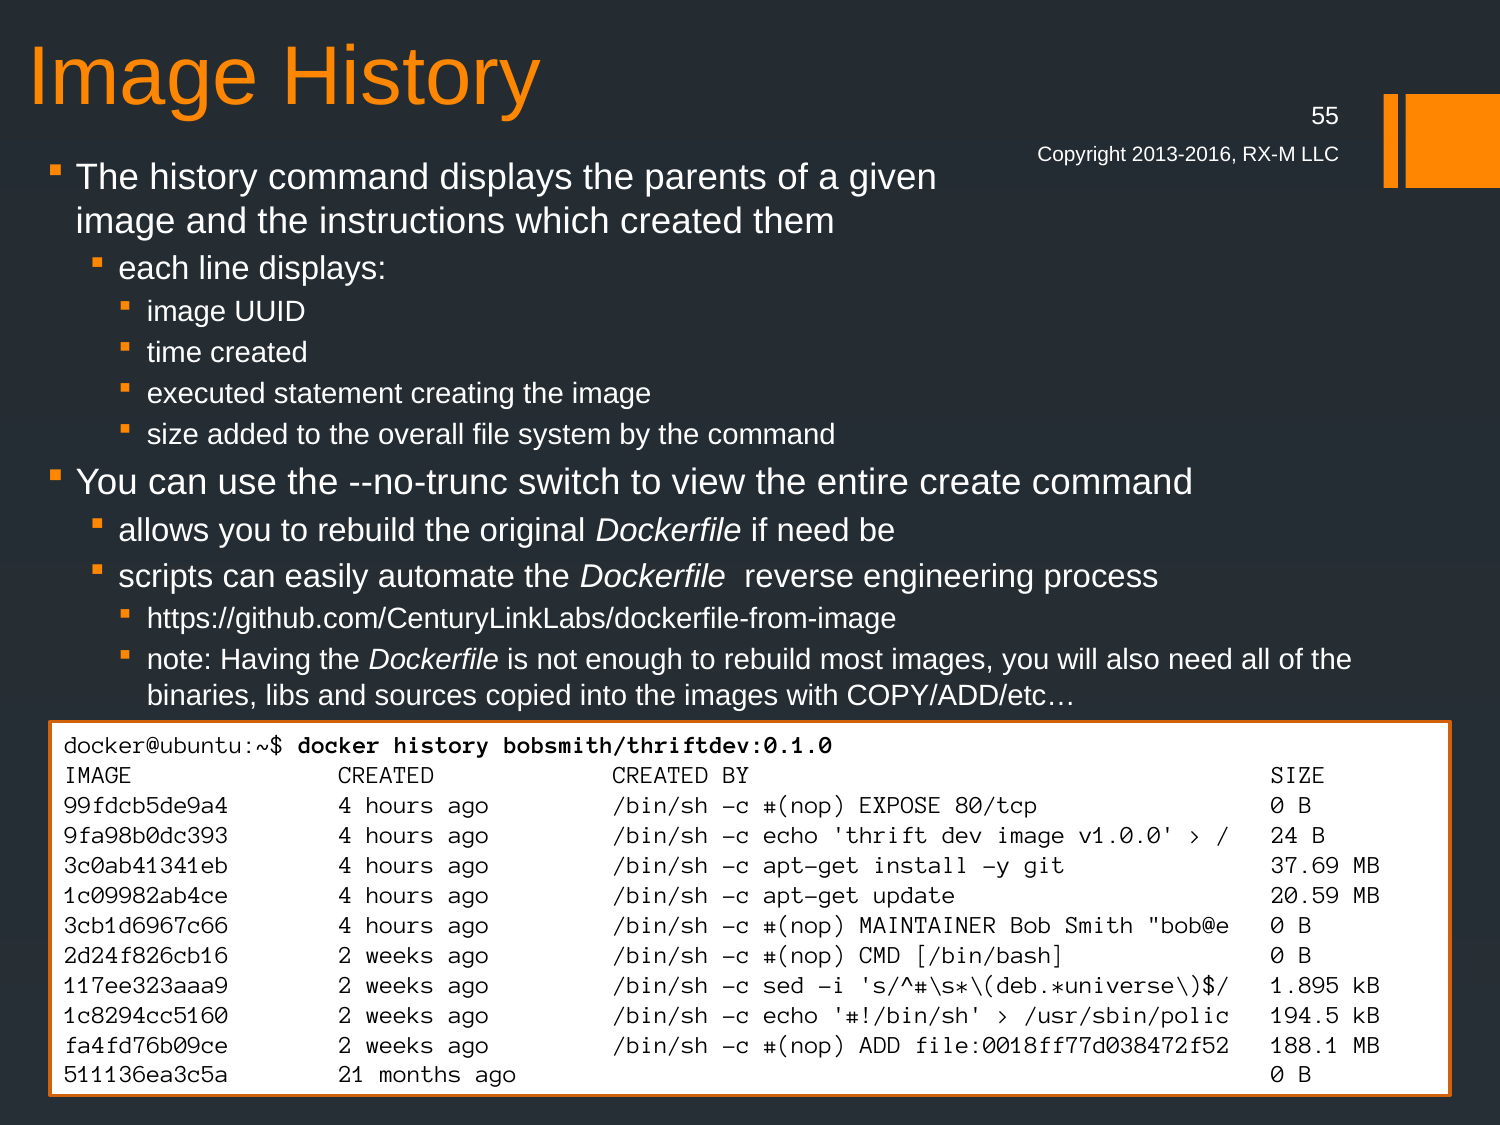

# Image History
55
Copyright 2013-2016, RX-M LLC
The history command displays the parents of a given
image and the instructions which created them
each line displays:
image UUID
time created
executed statement creating the image
size added to the overall file system by the command
You can use the --no-trunc switch to view the entire create command
allows you to rebuild the original Dockerfile if need be
scripts can easily automate the Dockerfile  reverse engineering process
https://github.com/CenturyLinkLabs/dockerfile-from-image
note: Having the Dockerfile is not enough to rebuild most images, you will also need all of the binaries, libs and sources copied into the images with COPY/ADD/etc…
docker@ubuntu:~$ docker history bobsmith/thriftdev:0.1.0
IMAGE               CREATED             CREATED BY                                      SIZE
99fdcb5de9a4        4 hours ago         /bin/sh -c #(nop) EXPOSE 80/tcp                 0 B
9fa98b0dc393        4 hours ago         /bin/sh -c echo 'thrift dev image v1.0.0' > /   24 B
3c0ab41341eb        4 hours ago         /bin/sh -c apt-get install -y git               37.69 MB
1c09982ab4ce        4 hours ago         /bin/sh -c apt-get update                       20.59 MB
3cb1d6967c66        4 hours ago         /bin/sh -c #(nop) MAINTAINER Bob Smith "bob@e   0 B
2d24f826cb16        2 weeks ago         /bin/sh -c #(nop) CMD [/bin/bash]               0 B
117ee323aaa9        2 weeks ago         /bin/sh -c sed -i 's/^#\s*\(deb.*universe\)$/   1.895 kB
1c8294cc5160        2 weeks ago         /bin/sh -c echo '#!/bin/sh' > /usr/sbin/polic   194.5 kB
fa4fd76b09ce        2 weeks ago         /bin/sh -c #(nop) ADD file:0018ff77d038472f52   188.1 MB
511136ea3c5a        21 months ago                                                       0 B